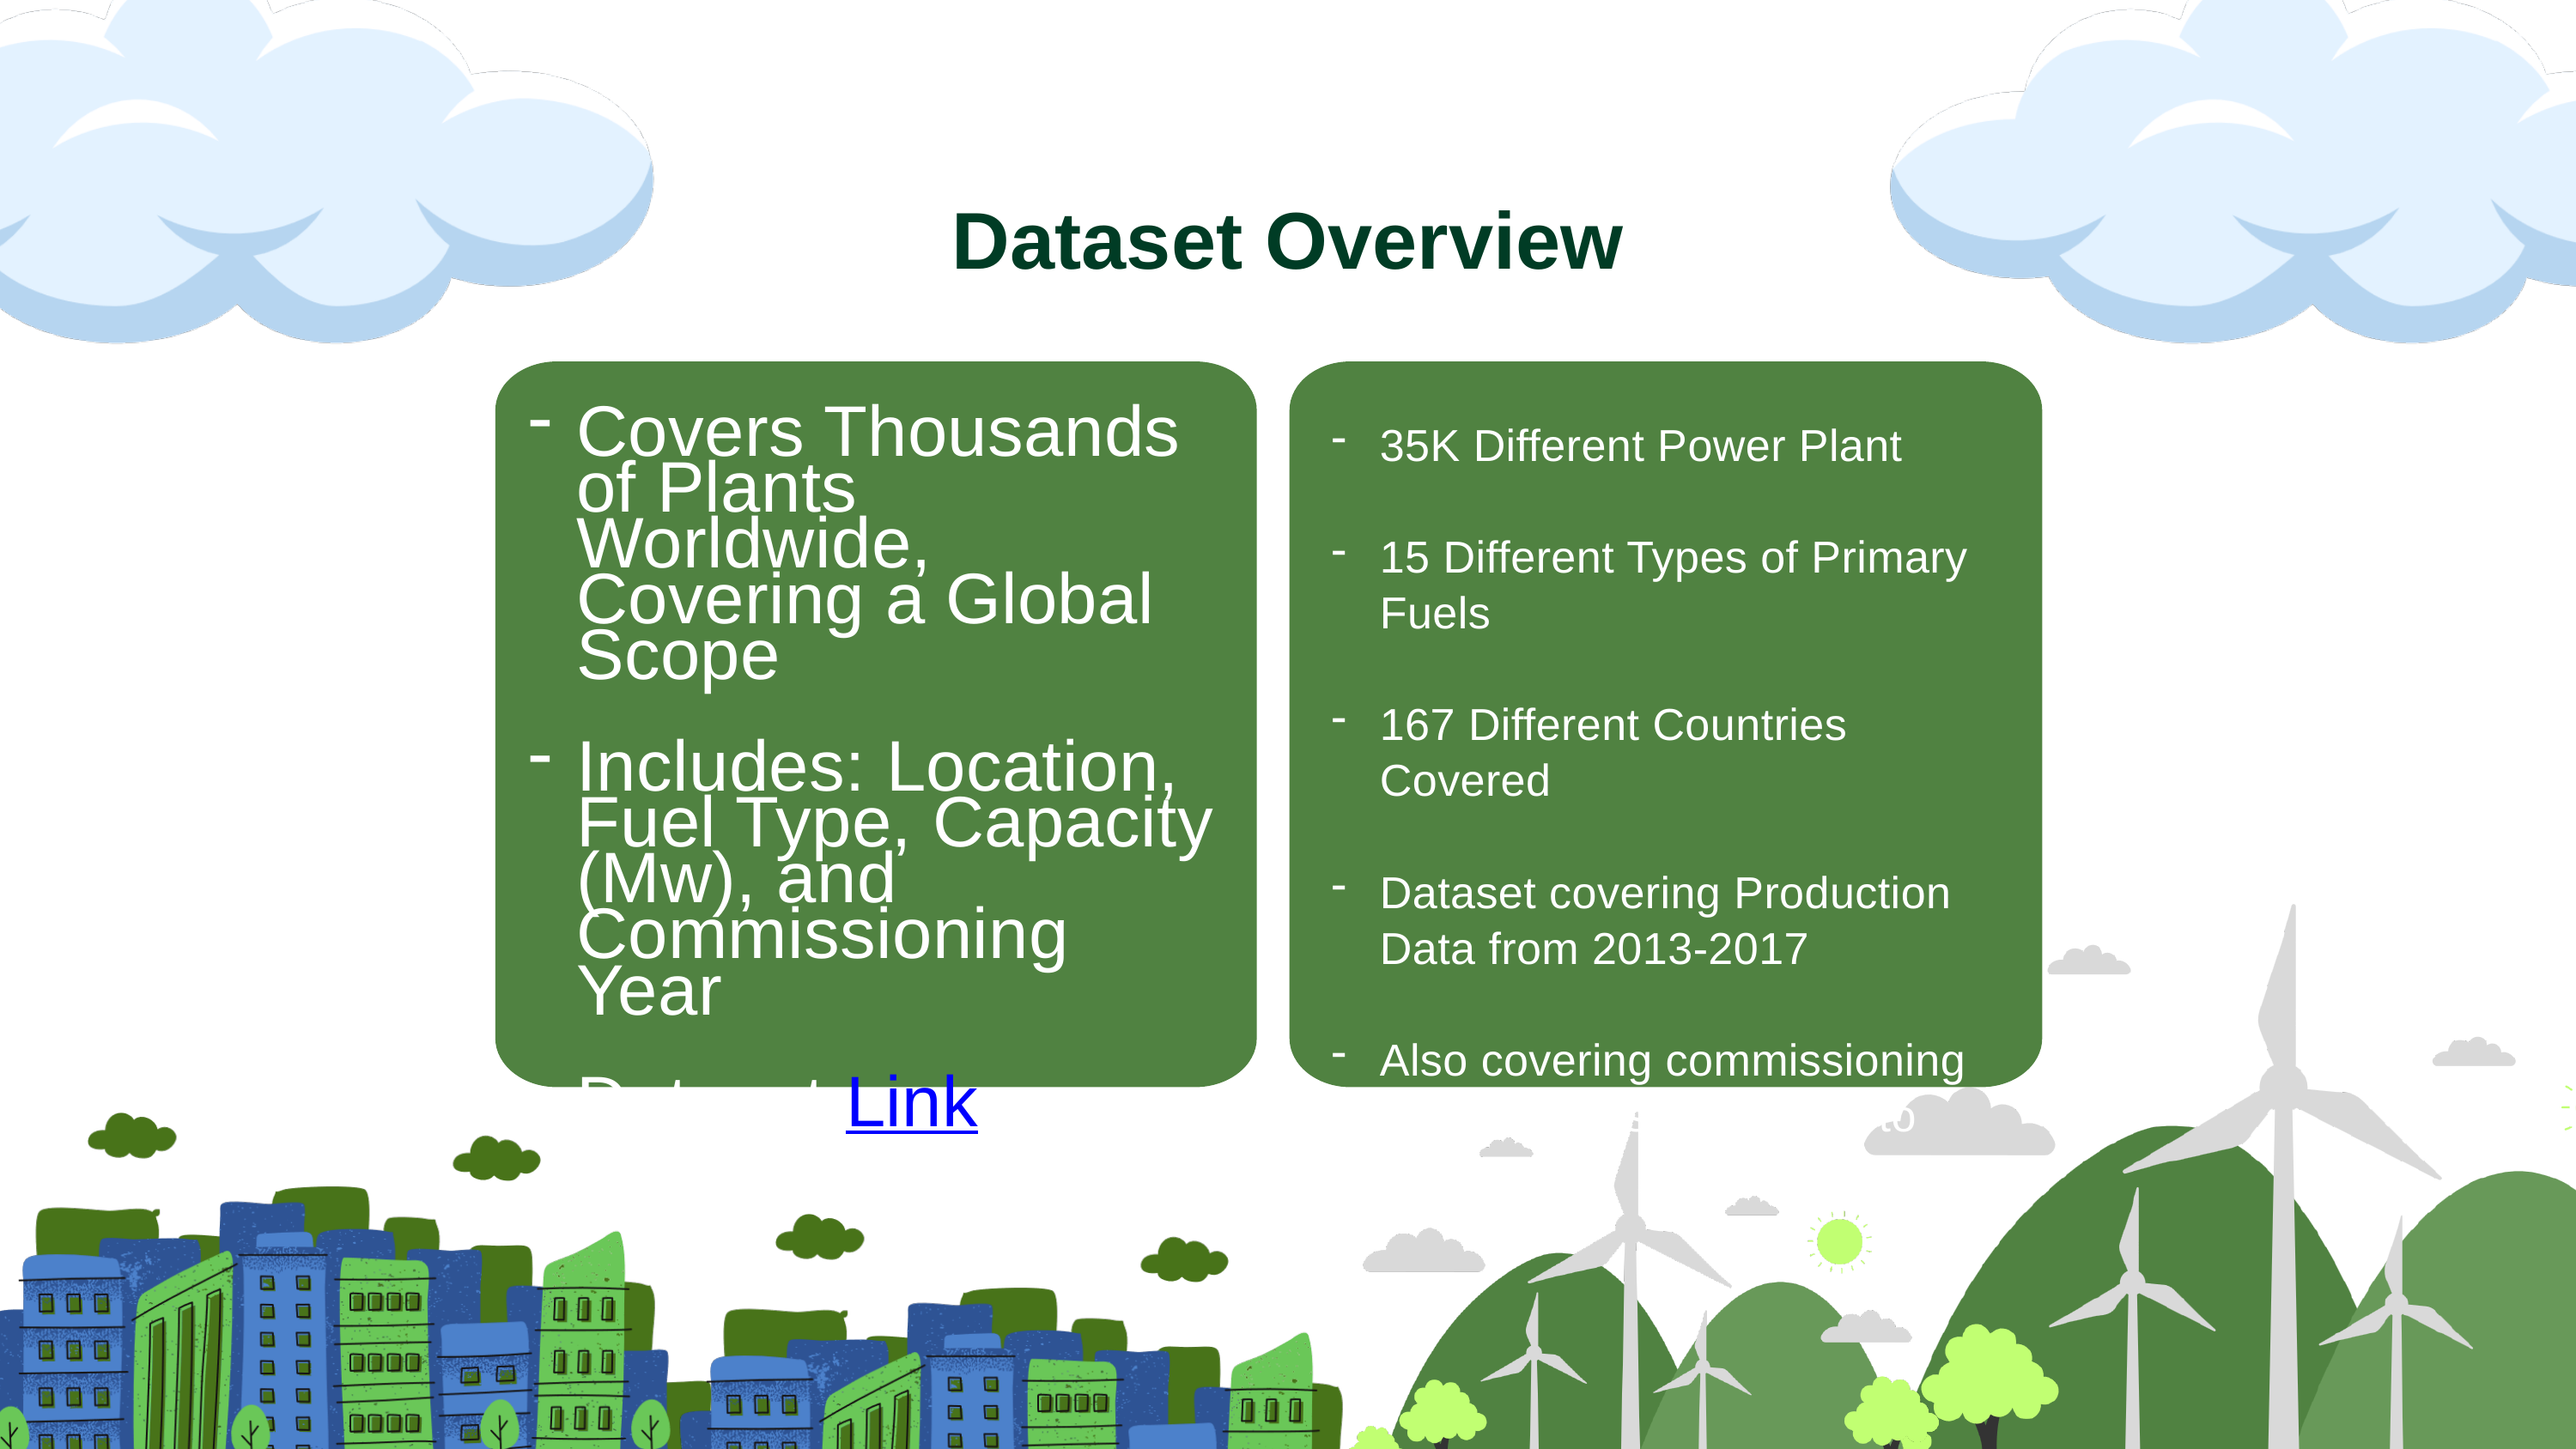

Dataset Overview

Covers Thousands of Plants Worldwide, Covering a Global Scope

Includes: Location, Fuel Type, Capacity (Mw), and Commissioning Year

Dataset Link
35K Different Power Plant

15 Different Types of Primary Fuels

167 Different Countries Covered

Dataset covering Production Data from 2013-2017

Also covering commissioning of new plants from 1960 to 2020